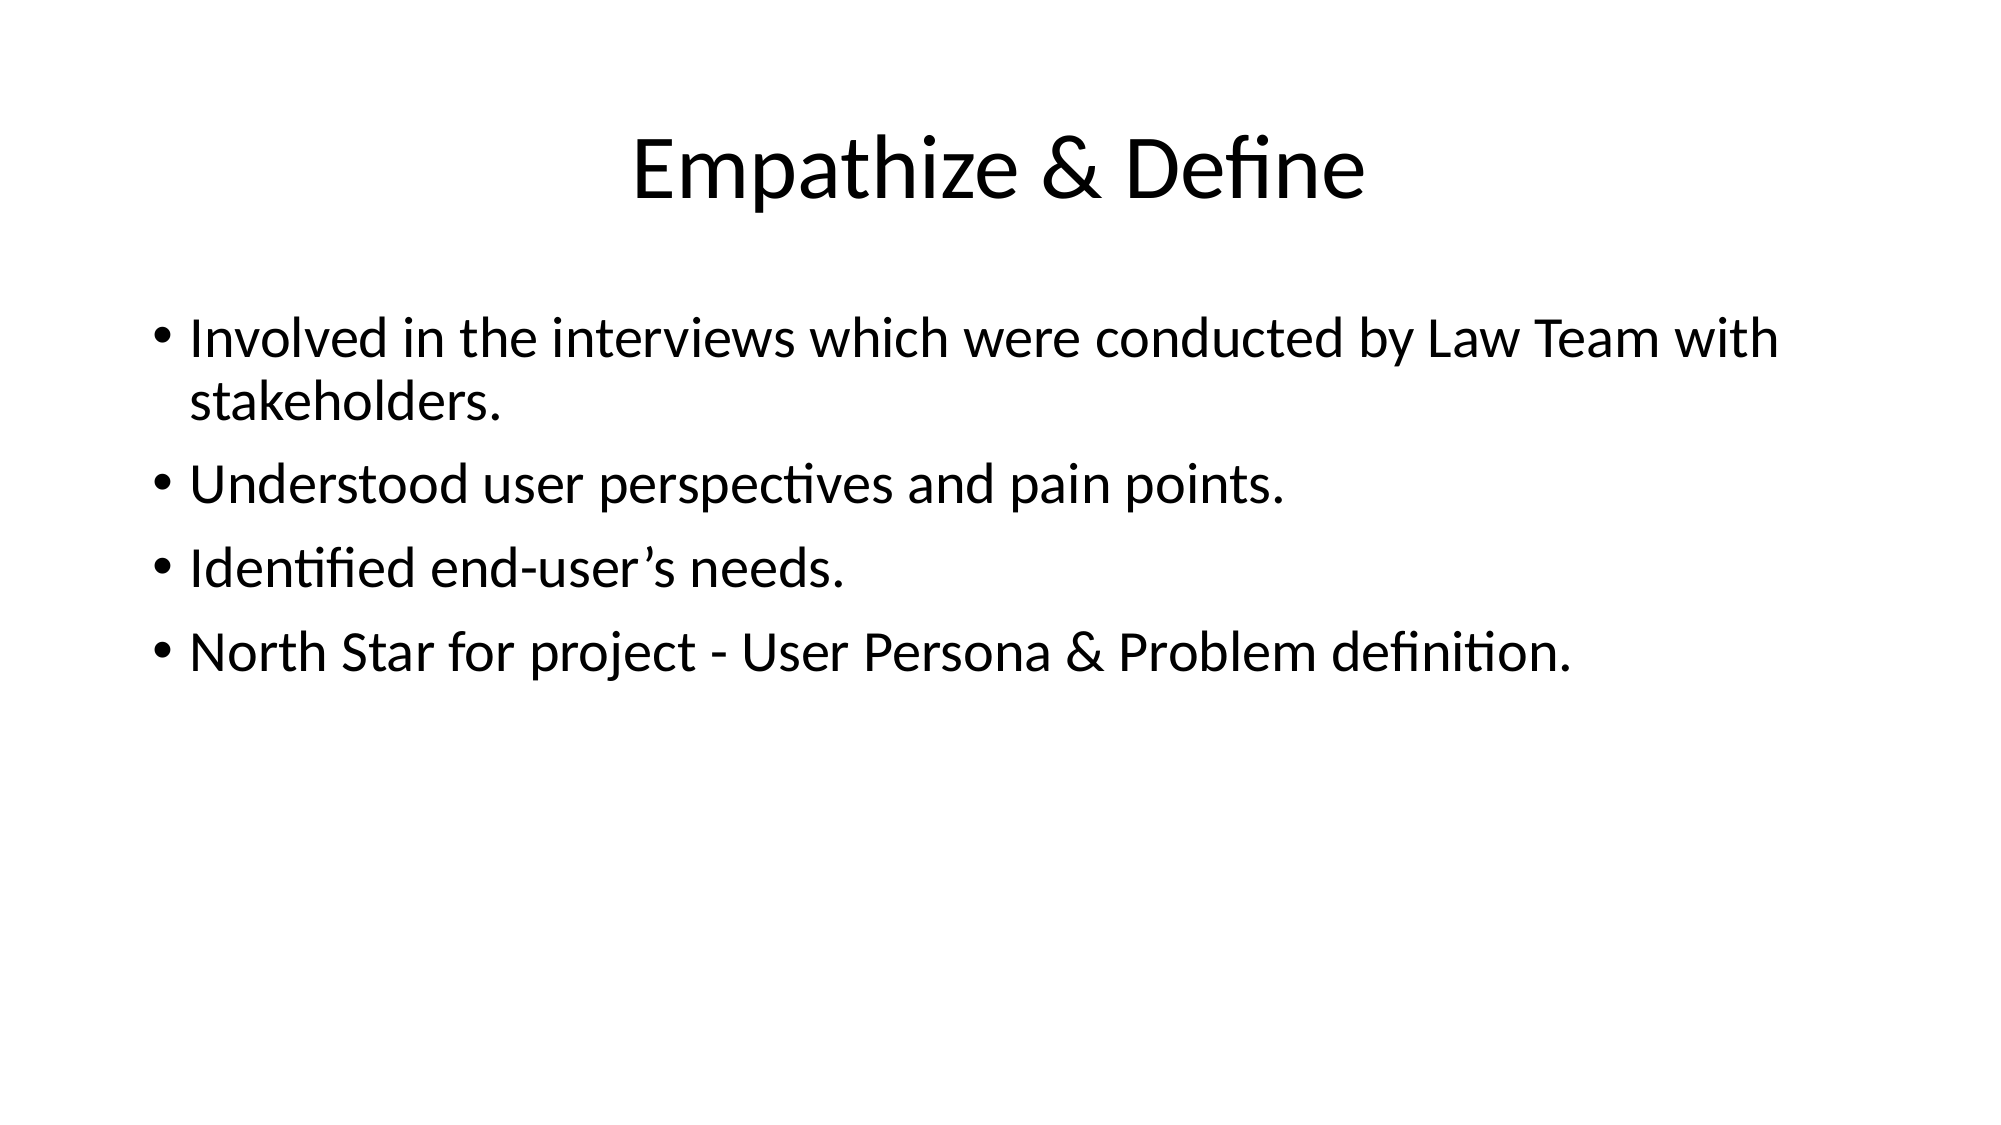

# Empathize & Define
Involved in the interviews which were conducted by Law Team with stakeholders.
Understood user perspectives and pain points.
Identified end-user’s needs.
North Star for project - User Persona & Problem definition.